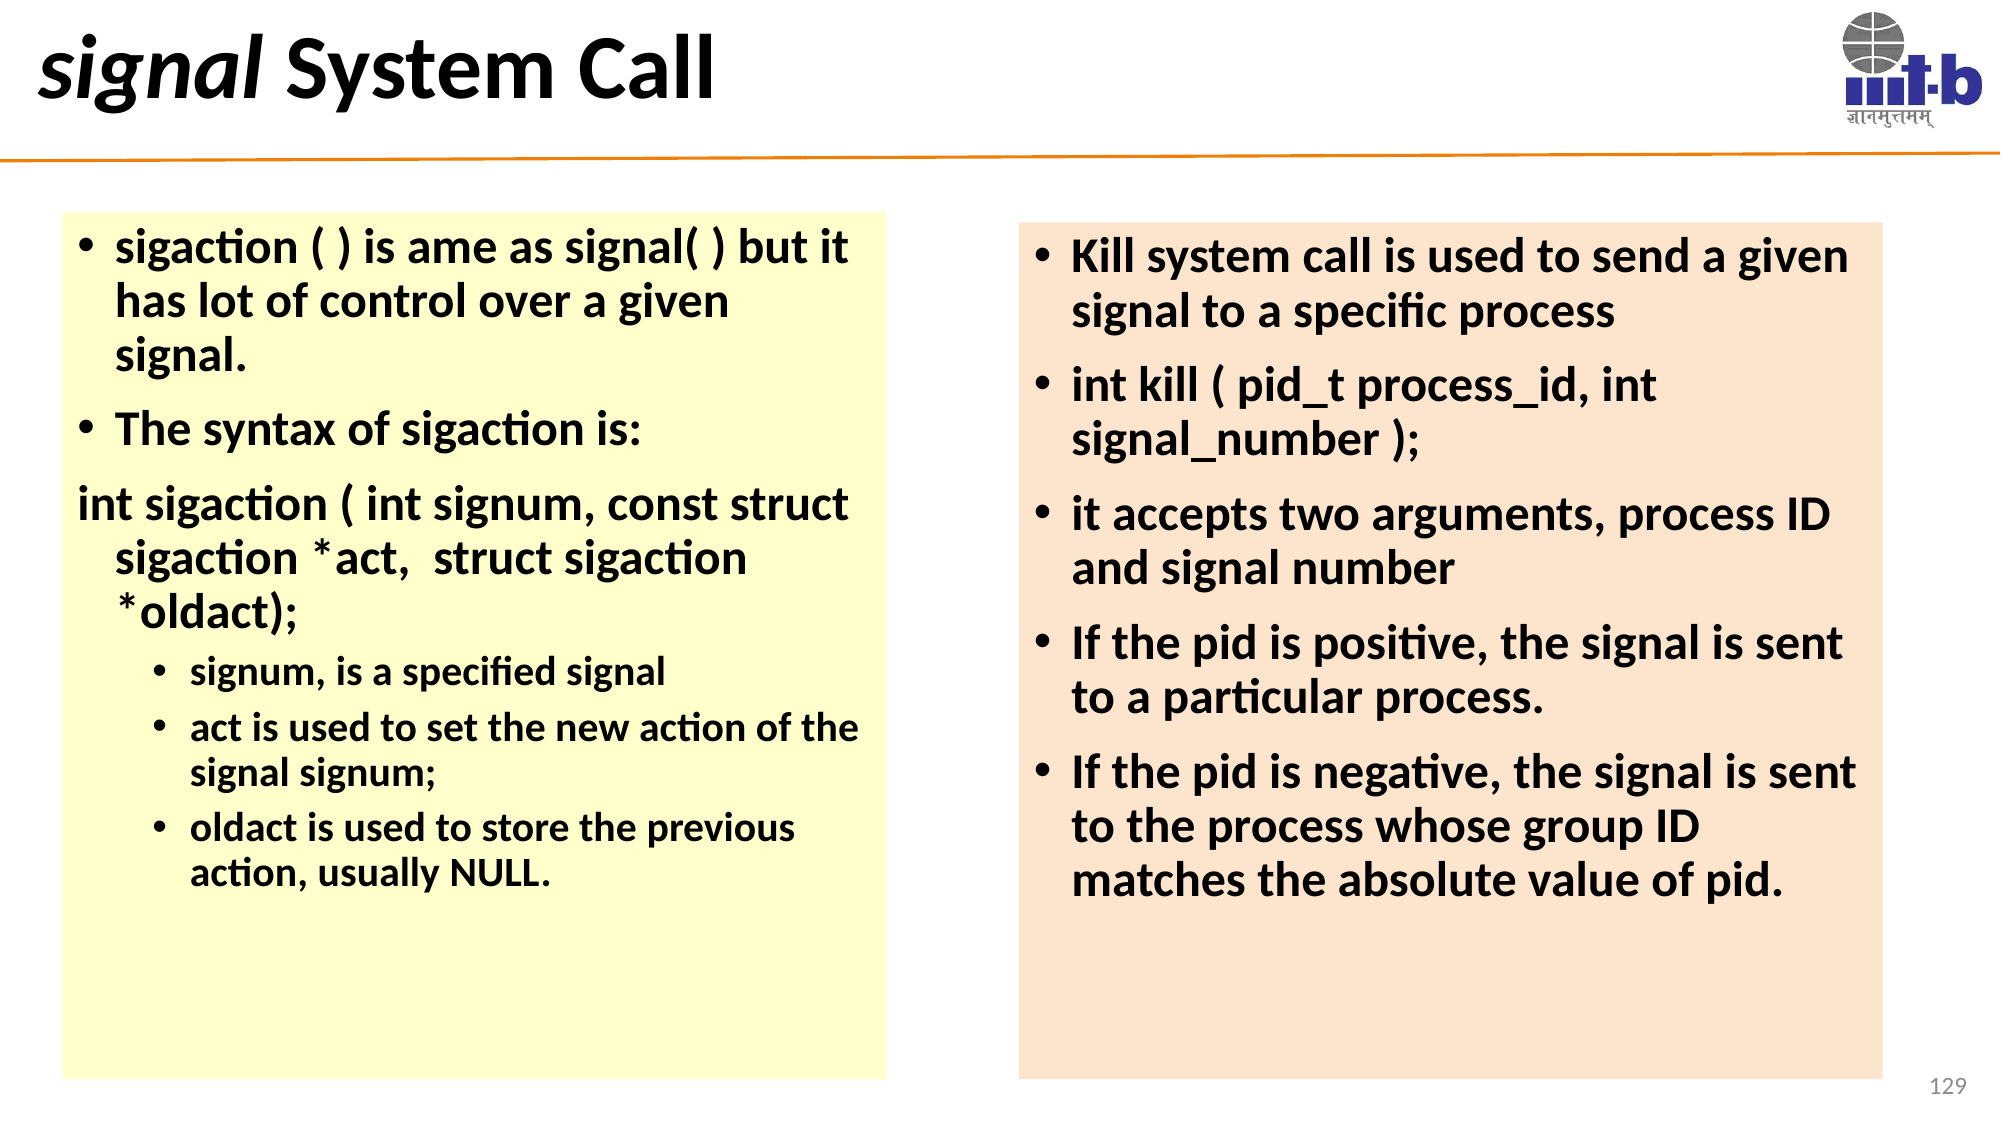

# signal System Call
sigaction ( ) is ame as signal( ) but it has lot of control over a given signal.
The syntax of sigaction is:
int sigaction ( int signum, const struct sigaction *act,  struct sigaction *oldact);
signum, is a specified signal
act is used to set the new action of the signal signum;
oldact is used to store the previous action, usually NULL.
Kill system call is used to send a given signal to a specific process
int kill ( pid_t process_id, int signal_number );
it accepts two arguments, process ID and signal number
If the pid is positive, the signal is sent to a particular process.
If the pid is negative, the signal is sent to the process whose group ID matches the absolute value of pid.
129